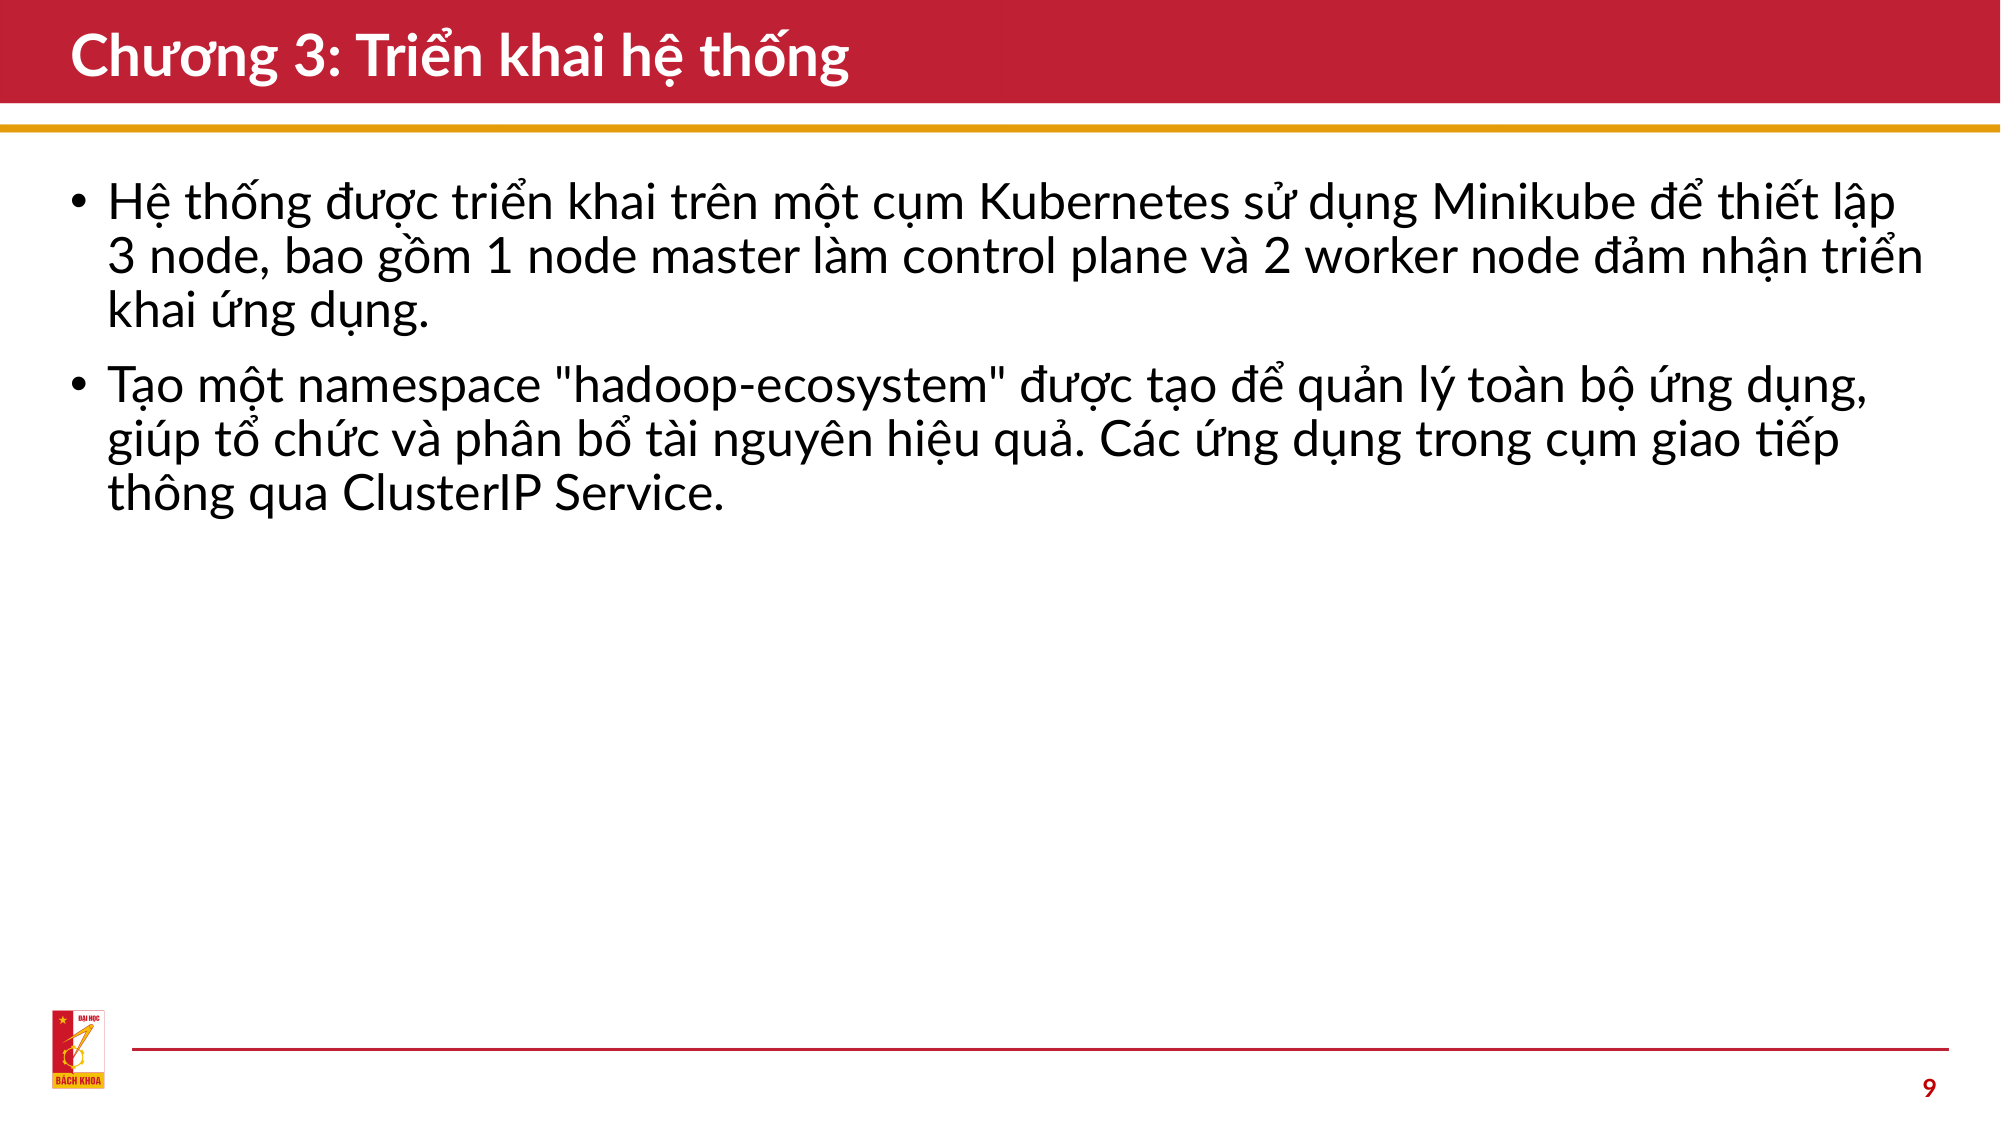

# Chương 3: Triển khai hệ thống
Hệ thống được triển khai trên một cụm Kubernetes sử dụng Minikube để thiết lập 3 node, bao gồm 1 node master làm control plane và 2 worker node đảm nhận triển khai ứng dụng.
Tạo một namespace "hadoop-ecosystem" được tạo để quản lý toàn bộ ứng dụng, giúp tổ chức và phân bổ tài nguyên hiệu quả. Các ứng dụng trong cụm giao tiếp thông qua ClusterIP Service.
9